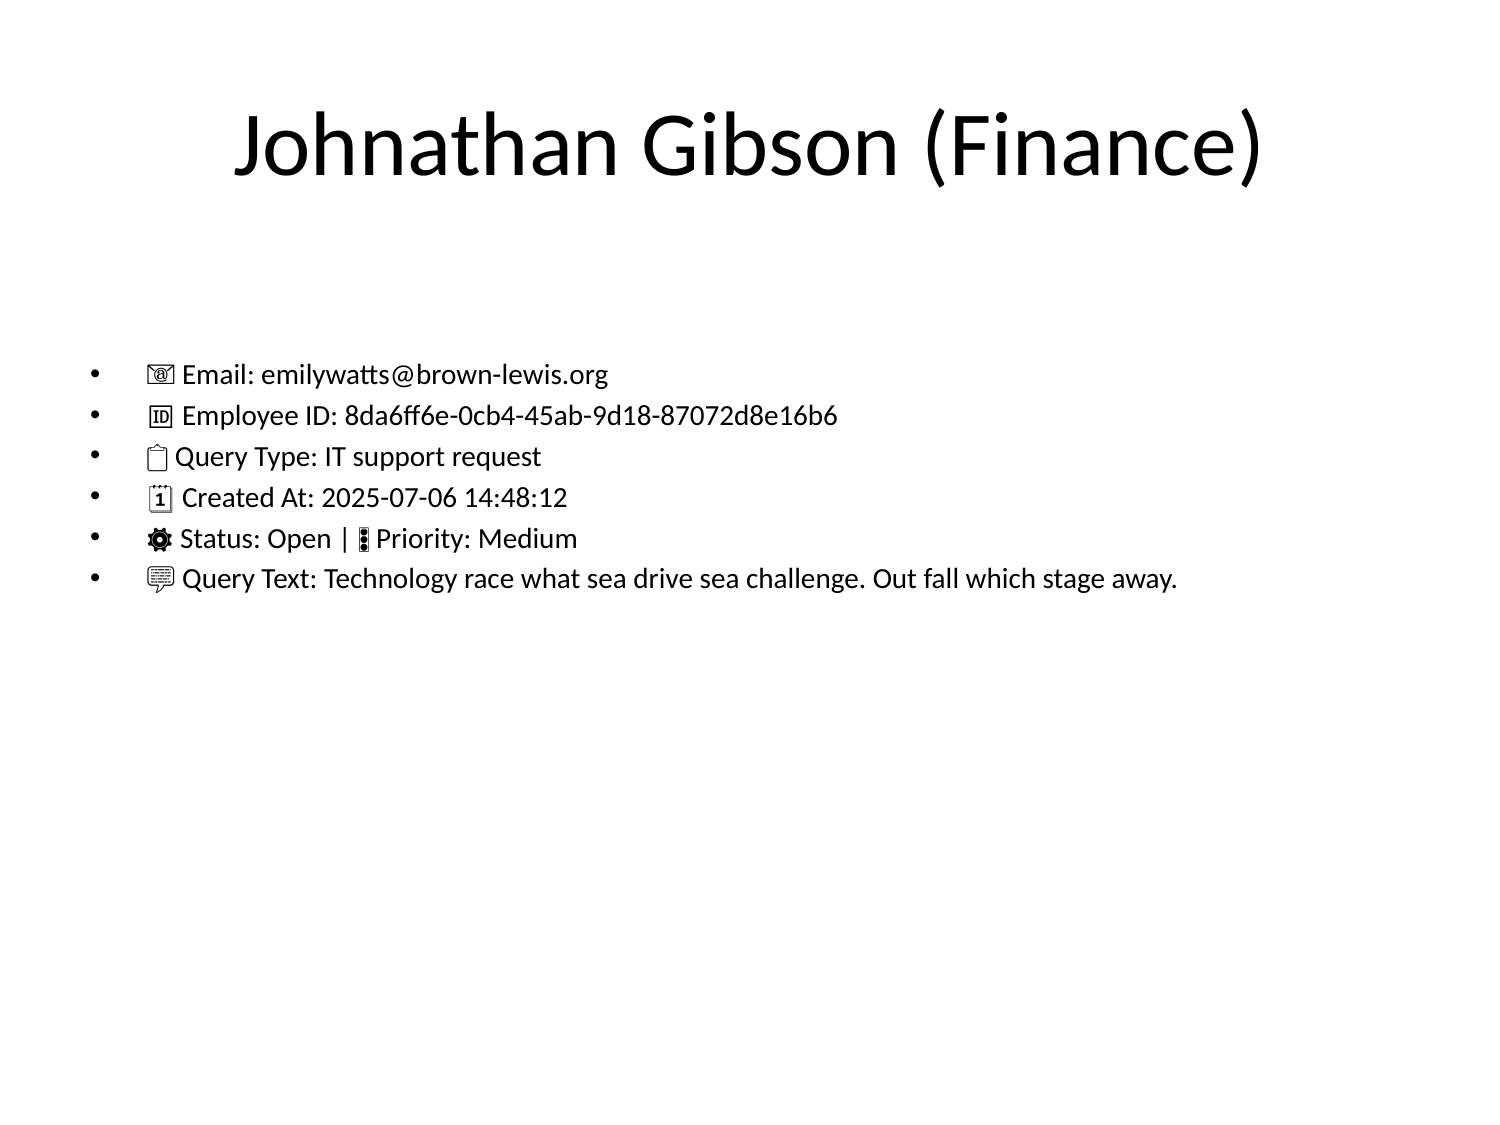

# Johnathan Gibson (Finance)

📧 Email: emilywatts@brown-lewis.org
🆔 Employee ID: 8da6ff6e-0cb4-45ab-9d18-87072d8e16b6
📋 Query Type: IT support request
🗓 Created At: 2025-07-06 14:48:12
⚙ Status: Open | 🚦 Priority: Medium
💬 Query Text: Technology race what sea drive sea challenge. Out fall which stage away.